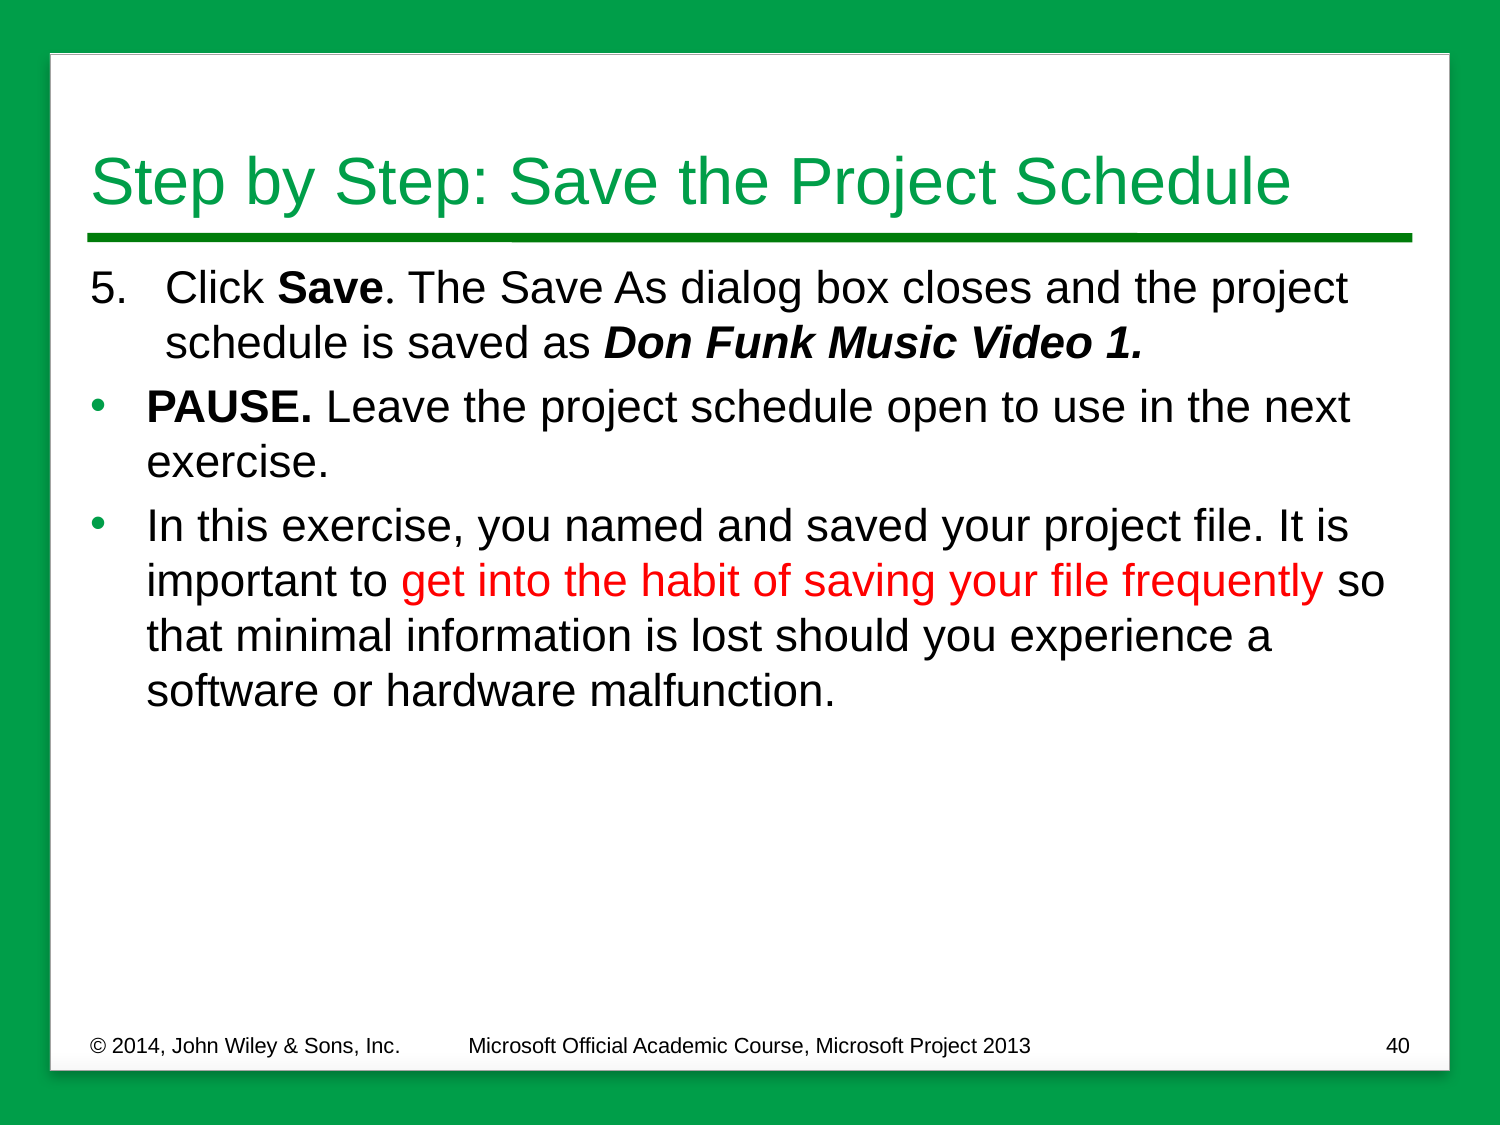

# Step by Step: Save the Project Schedule
5.	Click Save. The Save As dialog box closes and the project schedule is saved as Don Funk Music Video 1.
PAUSE. Leave the project schedule open to use in the next exercise.
In this exercise, you named and saved your project file. It is important to get into the habit of saving your file frequently so that minimal information is lost should you experience a software or hardware malfunction.
© 2014, John Wiley & Sons, Inc.
Microsoft Official Academic Course, Microsoft Project 2013
40